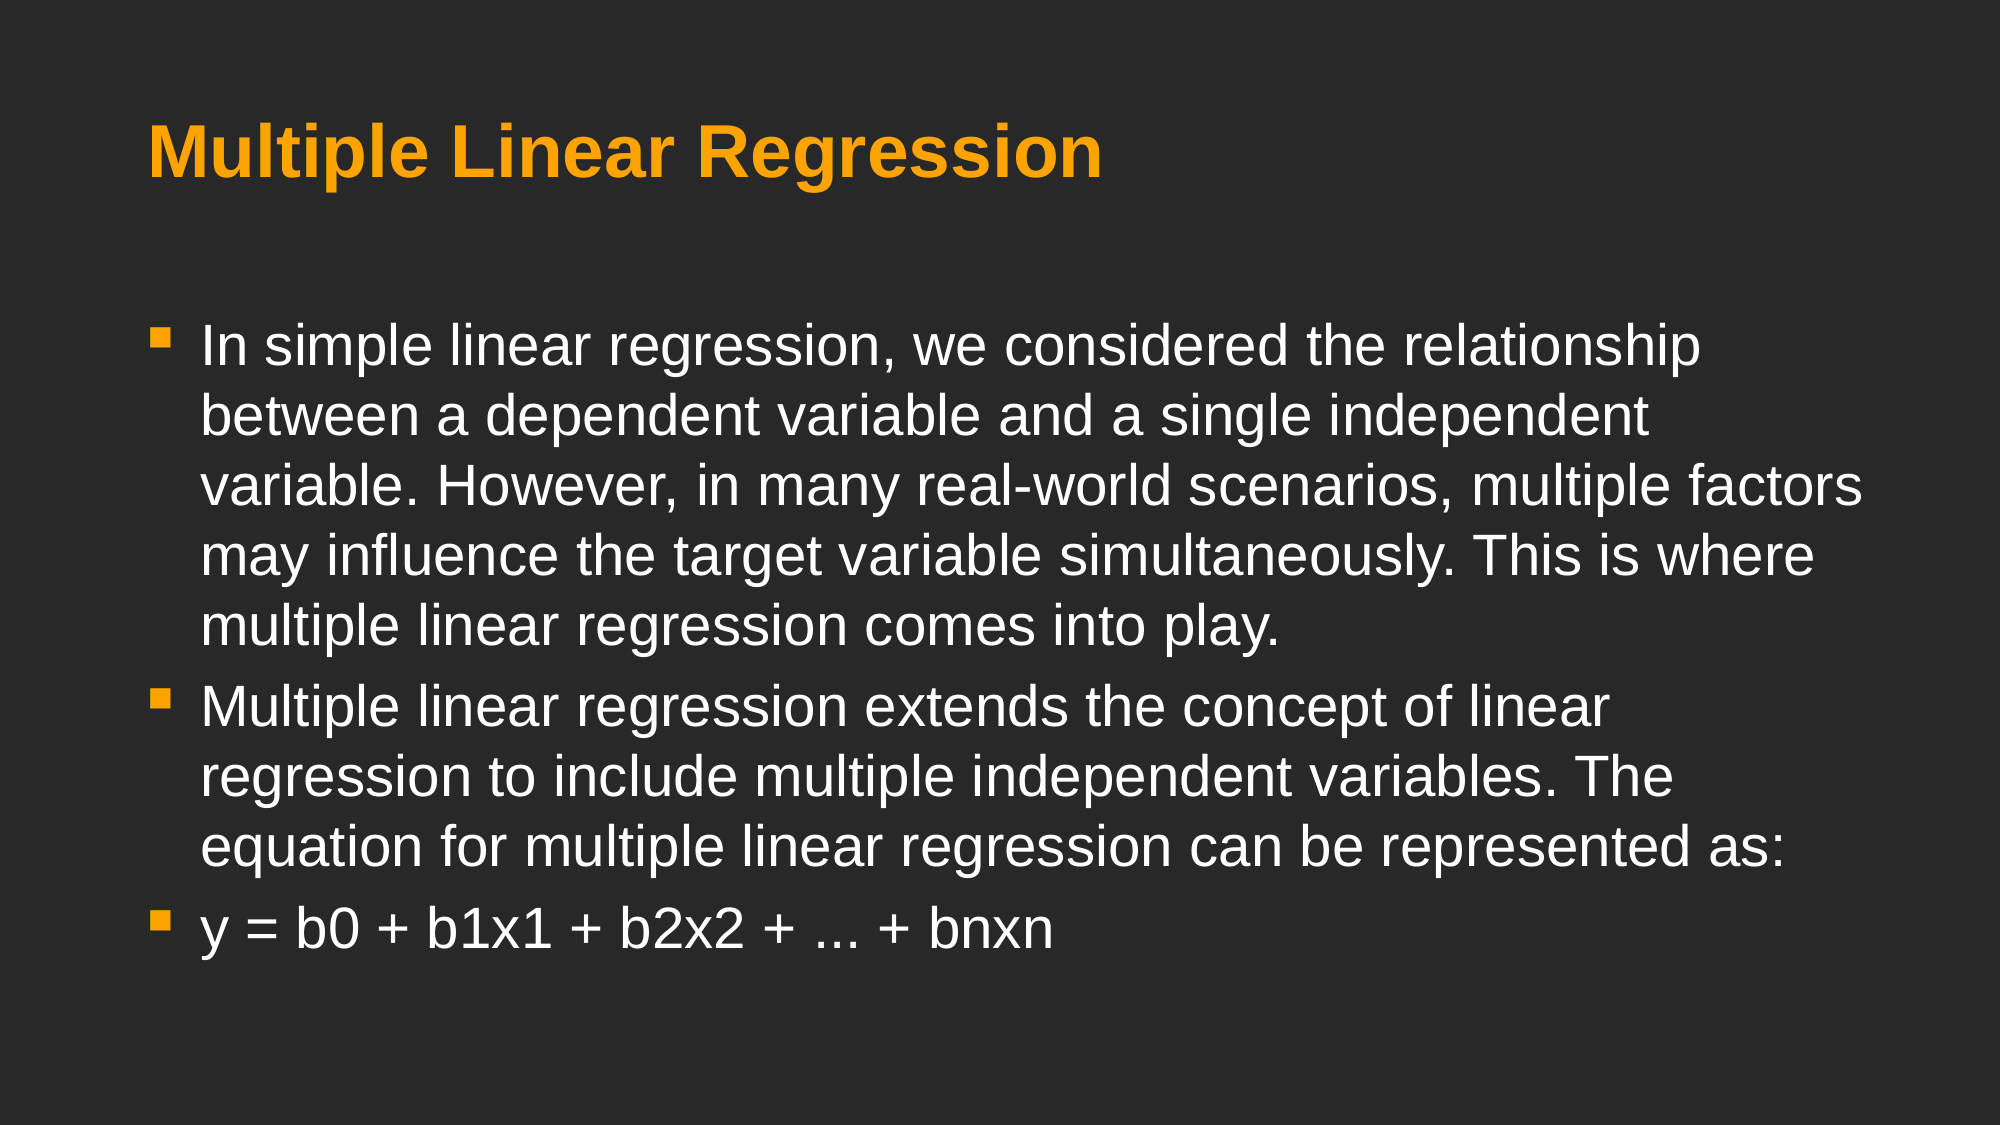

# Multiple Linear Regression
In simple linear regression, we considered the relationship between a dependent variable and a single independent variable. However, in many real-world scenarios, multiple factors may influence the target variable simultaneously. This is where multiple linear regression comes into play.
Multiple linear regression extends the concept of linear regression to include multiple independent variables. The equation for multiple linear regression can be represented as:
y = b0 + b1x1 + b2x2 + ... + bnxn